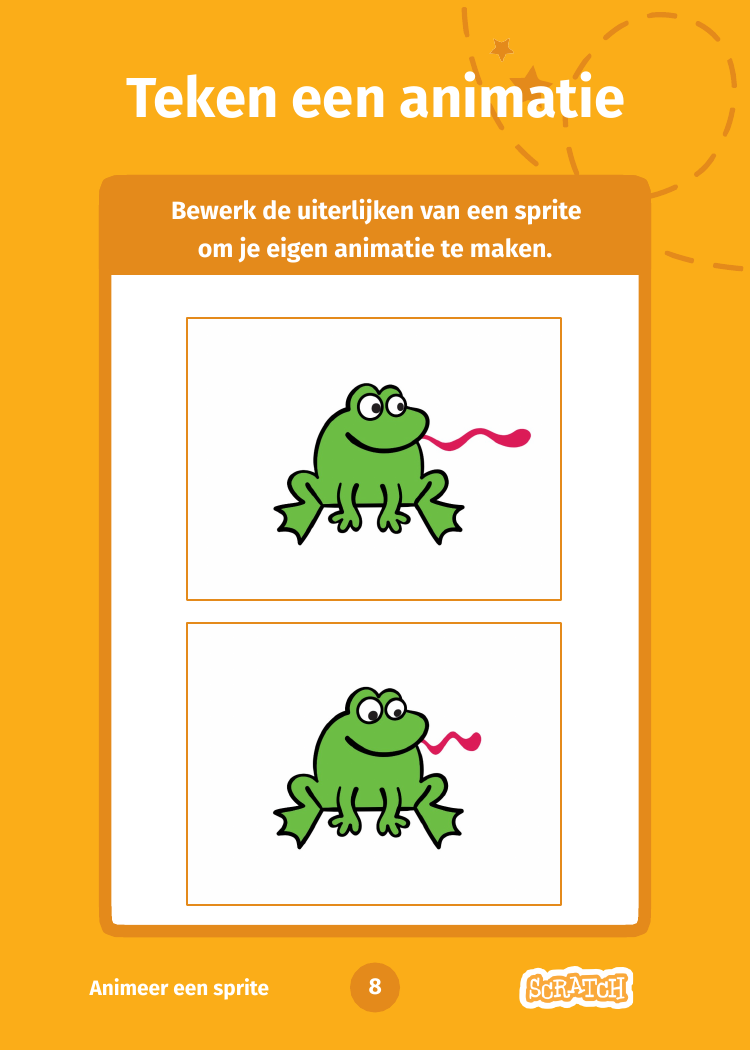

# Teken een animatie

Bewerk de uiterlijken van een sprite
om je eigen animatie te maken.

8
Animeer een sprite
DancDancee  PParty!arty!